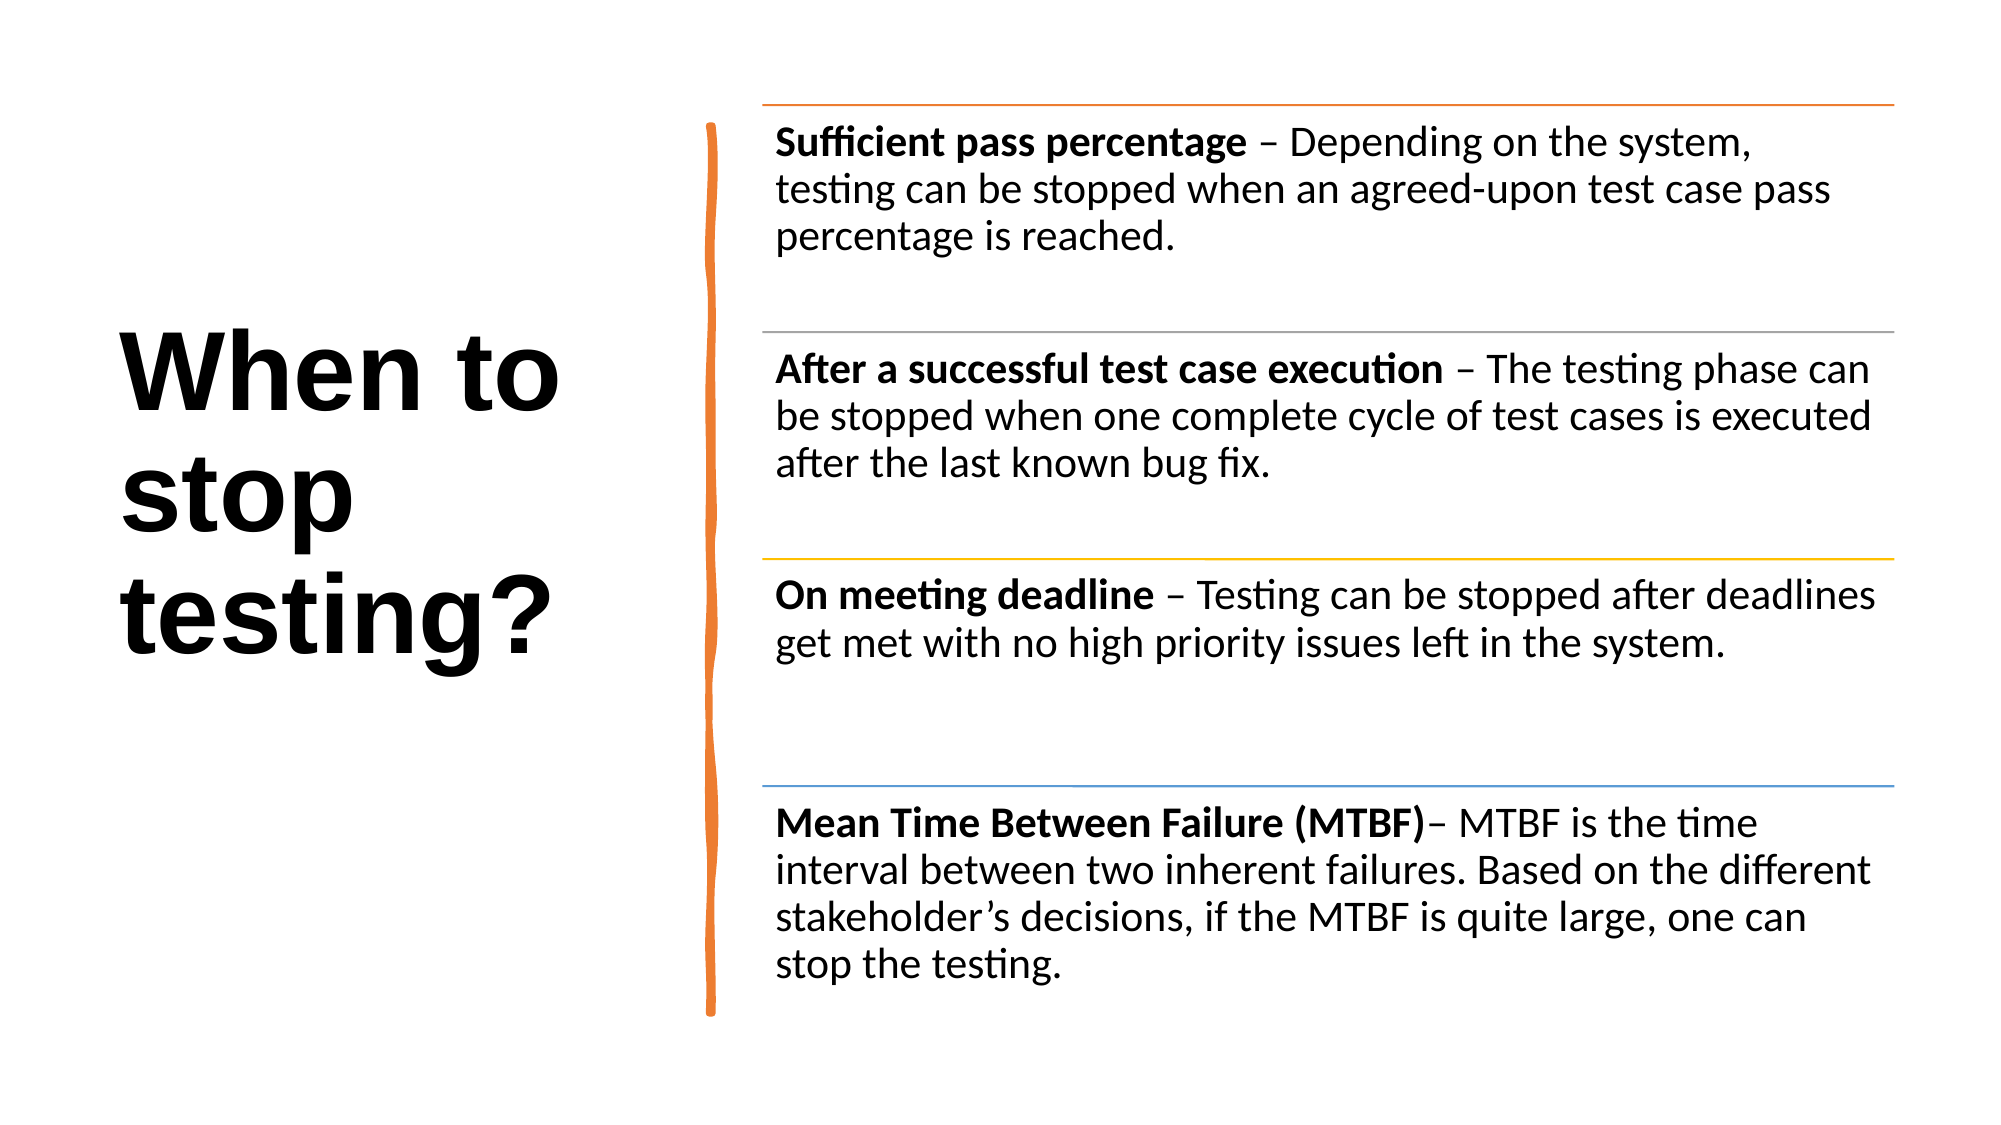

Sufficient pass percentage – Depending on the system, testing can be stopped when an agreed-upon test case pass percentage is reached.
After a successful test case execution – The testing phase can be stopped when one complete cycle of test cases is executed after the last known bug fix.
On meeting deadline – Testing can be stopped after deadlines get met with no high priority issues left in the system.
Mean Time Between Failure (MTBF)– MTBF is the time interval between two inherent failures. Based on the different stakeholder’s decisions, if the MTBF is quite large, one can stop the testing.
# When to stop testing?